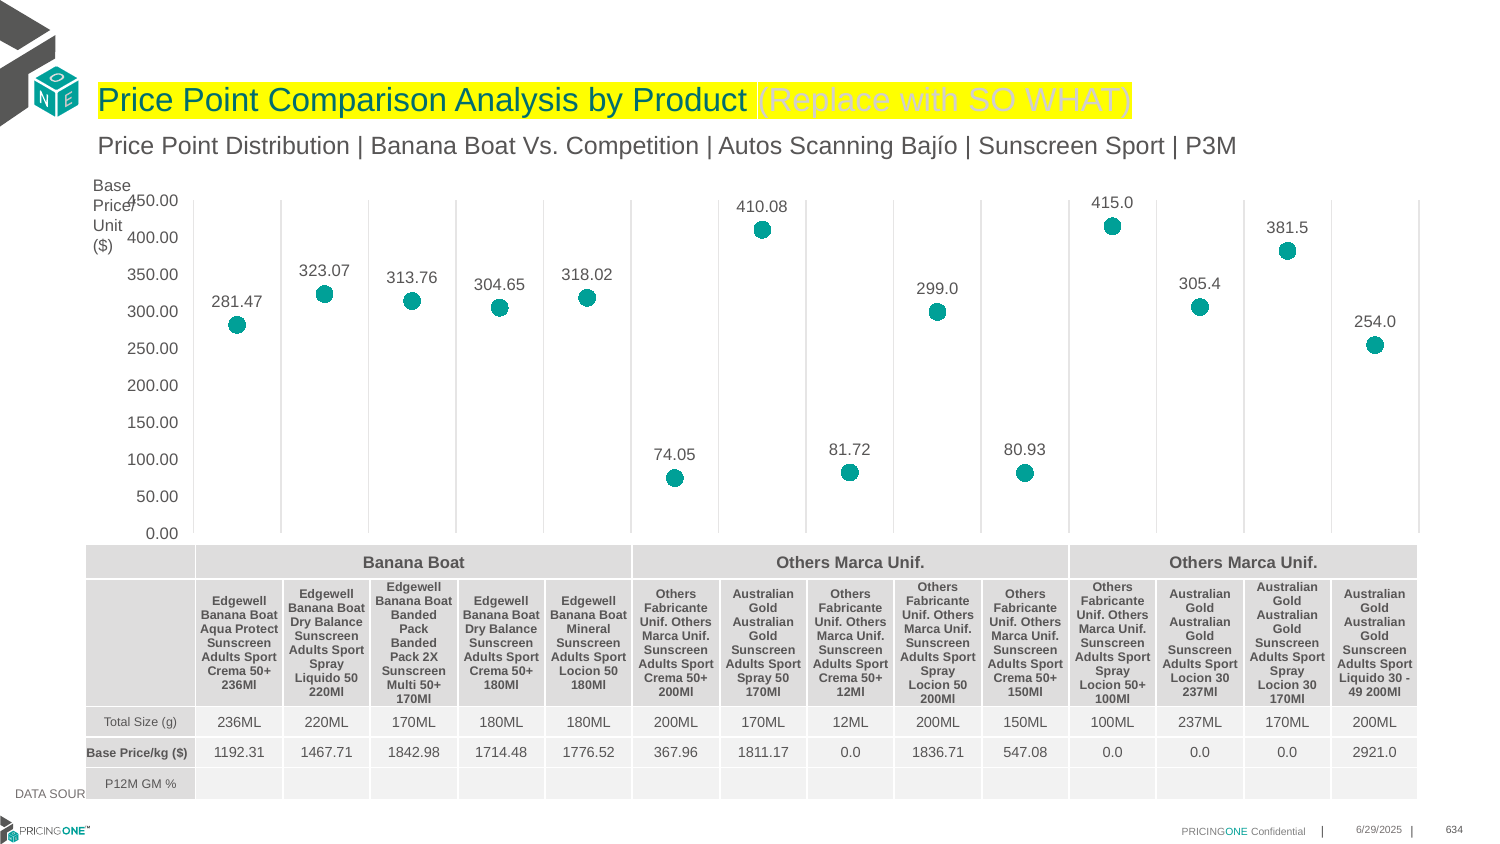

# Price Point Comparison Analysis by Product (Replace with SO WHAT)
Price Point Distribution | Banana Boat Vs. Competition | Autos Scanning Bajío | Sunscreen Sport | P3M
Base Price/Unit ($)

### Chart

| Category | Base Price/Unit |
|---|---|
| Edgewell Banana Boat Aqua Protect Sunscreen Adults Sport Crema 50+ 236Ml | 281.47 |
| Edgewell Banana Boat Dry Balance Sunscreen Adults Sport Spray Liquido 50 220Ml | 323.07 |
| Edgewell Banana Boat Banded Pack Banded Pack 2X Sunscreen Multi 50+ 170Ml | 313.76 |
| Edgewell Banana Boat Dry Balance Sunscreen Adults Sport Crema 50+ 180Ml | 304.65 |
| Edgewell Banana Boat Mineral Sunscreen Adults Sport Locion 50 180Ml | 318.02 |
| Others Fabricante Unif. Others Marca Unif. Sunscreen Adults Sport Crema 50+ 200Ml | 74.05 |
| Australian Gold Australian Gold Sunscreen Adults Sport Spray 50 170Ml | 410.08 |
| Others Fabricante Unif. Others Marca Unif. Sunscreen Adults Sport Crema 50+ 12Ml | 81.72 |
| Others Fabricante Unif. Others Marca Unif. Sunscreen Adults Sport Spray Locion 50 200Ml | 299.0 |
| Others Fabricante Unif. Others Marca Unif. Sunscreen Adults Sport Crema 50+ 150Ml | 80.93 |
| Others Fabricante Unif. Others Marca Unif. Sunscreen Adults Sport Spray Locion 50+ 100Ml | 415.0 |
| Australian Gold Australian Gold Sunscreen Adults Sport Locion 30 237Ml | 305.4 |
| Australian Gold Australian Gold Sunscreen Adults Sport Spray Locion 30 170Ml | 381.5 |
| Australian Gold Australian Gold Sunscreen Adults Sport Liquido 30 - 49 200Ml | 254.0 |
|  | Banana Boat | Banana Boat | Banana Boat | Banana Boat | Banana Boat | Others Marca Unif. | Australian Gold | Others Marca Unif. | Others Marca Unif. | Others Marca Unif. | Others Marca Unif. | Australian Gold | Australian Gold | Australian Gold |
| --- | --- | --- | --- | --- | --- | --- | --- | --- | --- | --- | --- | --- | --- | --- |
|  | Edgewell Banana Boat Aqua Protect Sunscreen Adults Sport Crema 50+ 236Ml | Edgewell Banana Boat Dry Balance Sunscreen Adults Sport Spray Liquido 50 220Ml | Edgewell Banana Boat Banded Pack Banded Pack 2X Sunscreen Multi 50+ 170Ml | Edgewell Banana Boat Dry Balance Sunscreen Adults Sport Crema 50+ 180Ml | Edgewell Banana Boat Mineral Sunscreen Adults Sport Locion 50 180Ml | Others Fabricante Unif. Others Marca Unif. Sunscreen Adults Sport Crema 50+ 200Ml | Australian Gold Australian Gold Sunscreen Adults Sport Spray 50 170Ml | Others Fabricante Unif. Others Marca Unif. Sunscreen Adults Sport Crema 50+ 12Ml | Others Fabricante Unif. Others Marca Unif. Sunscreen Adults Sport Spray Locion 50 200Ml | Others Fabricante Unif. Others Marca Unif. Sunscreen Adults Sport Crema 50+ 150Ml | Others Fabricante Unif. Others Marca Unif. Sunscreen Adults Sport Spray Locion 50+ 100Ml | Australian Gold Australian Gold Sunscreen Adults Sport Locion 30 237Ml | Australian Gold Australian Gold Sunscreen Adults Sport Spray Locion 30 170Ml | Australian Gold Australian Gold Sunscreen Adults Sport Liquido 30 - 49 200Ml |
| Total Size (g) | 236ML | 220ML | 170ML | 180ML | 180ML | 200ML | 170ML | 12ML | 200ML | 150ML | 100ML | 237ML | 170ML | 200ML |
| Base Price/kg ($) | 1192.31 | 1467.71 | 1842.98 | 1714.48 | 1776.52 | 367.96 | 1811.17 | 0.0 | 1836.71 | 547.08 | 0.0 | 0.0 | 0.0 | 2921.0 |
| P12M GM % |  |  |  |  |  |  |  |  |  |  |  |  |  |  |
DATA SOURCE: Trade Panel/Retailer Data | April  2025

6/29/2025
634